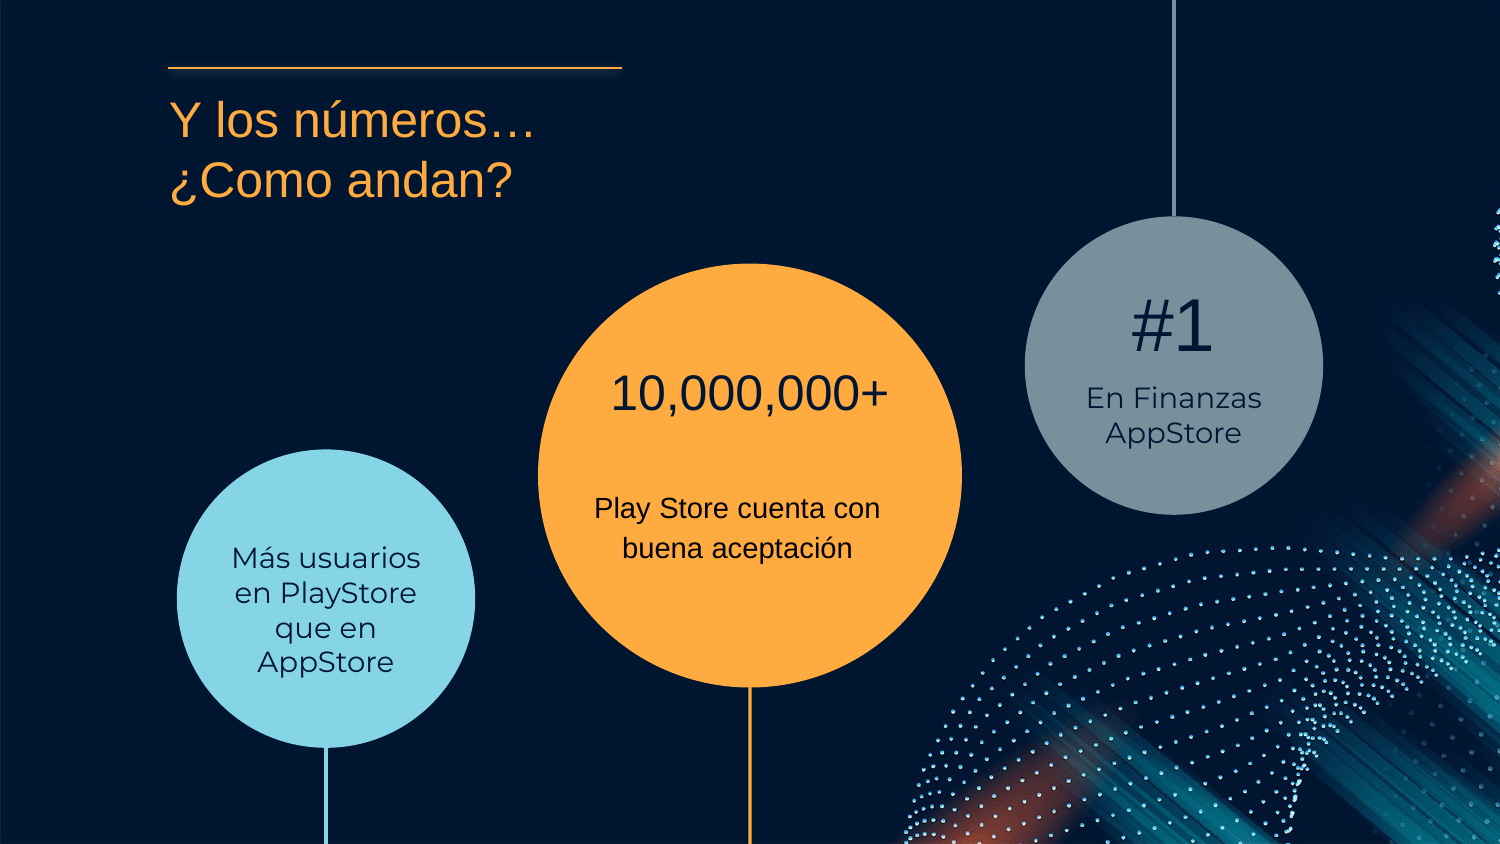

# Y los números…
¿Como andan?

#1

10,000,000+
En Finanzas AppStore

Play Store cuenta con buena aceptación
Más usuarios en PlayStore que en AppStore